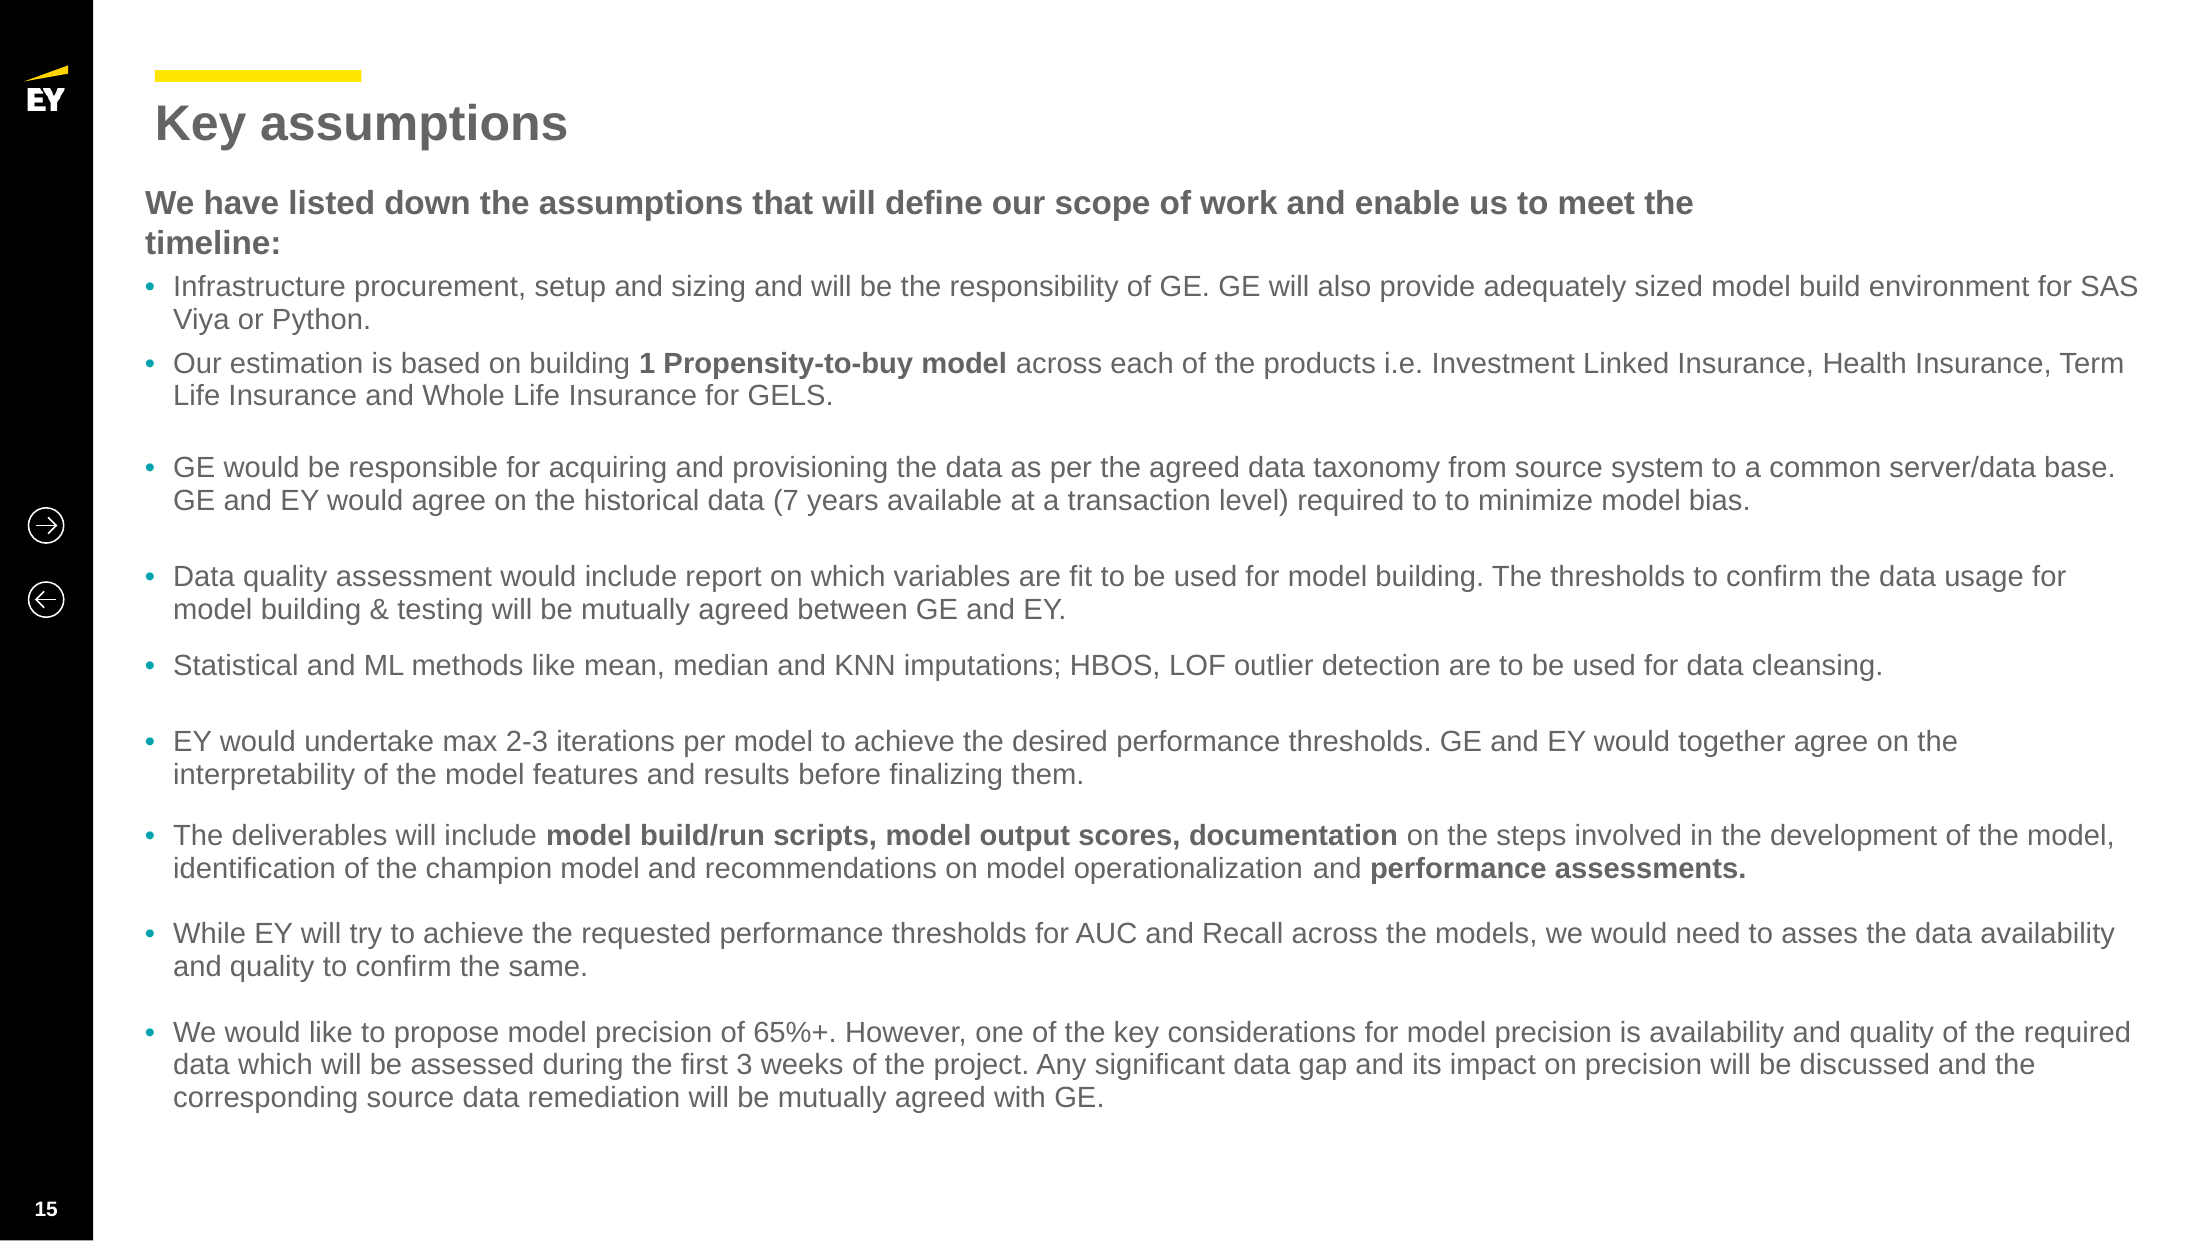

# Key assumptions
We have listed down the assumptions that will define our scope of work and enable us to meet the timeline:
| Infrastructure procurement, setup and sizing and will be the responsibility of GE. GE will also provide adequately sized model build environment for SAS Viya or Python. |
| --- |
| Our estimation is based on building 1 Propensity-to-buy model across each of the products i.e. Investment Linked Insurance, Health Insurance, Term Life Insurance and Whole Life Insurance for GELS. |
| GE would be responsible for acquiring and provisioning the data as per the agreed data taxonomy from source system to a common server/data base. GE and EY would agree on the historical data (7 years available at a transaction level) required to to minimize model bias. |
| Data quality assessment would include report on which variables are fit to be used for model building. The thresholds to confirm the data usage for model building & testing will be mutually agreed between GE and EY. |
| Statistical and ML methods like mean, median and KNN imputations; HBOS, LOF outlier detection are to be used for data cleansing. |
| EY would undertake max 2-3 iterations per model to achieve the desired performance thresholds. GE and EY would together agree on the interpretability of the model features and results before finalizing them. |
| The deliverables will include model build/run scripts, model output scores, documentation on the steps involved in the development of the model, identification of the champion model and recommendations on model operationalization and performance assessments. While EY will try to achieve the requested performance thresholds for AUC and Recall across the models, we would need to asses the data availability and quality to confirm the same. We would like to propose model precision of 65%+. However, one of the key considerations for model precision is availability and quality of the required data which will be assessed during the first 3 weeks of the project. Any significant data gap and its impact on precision will be discussed and the corresponding source data remediation will be mutually agreed with GE. |